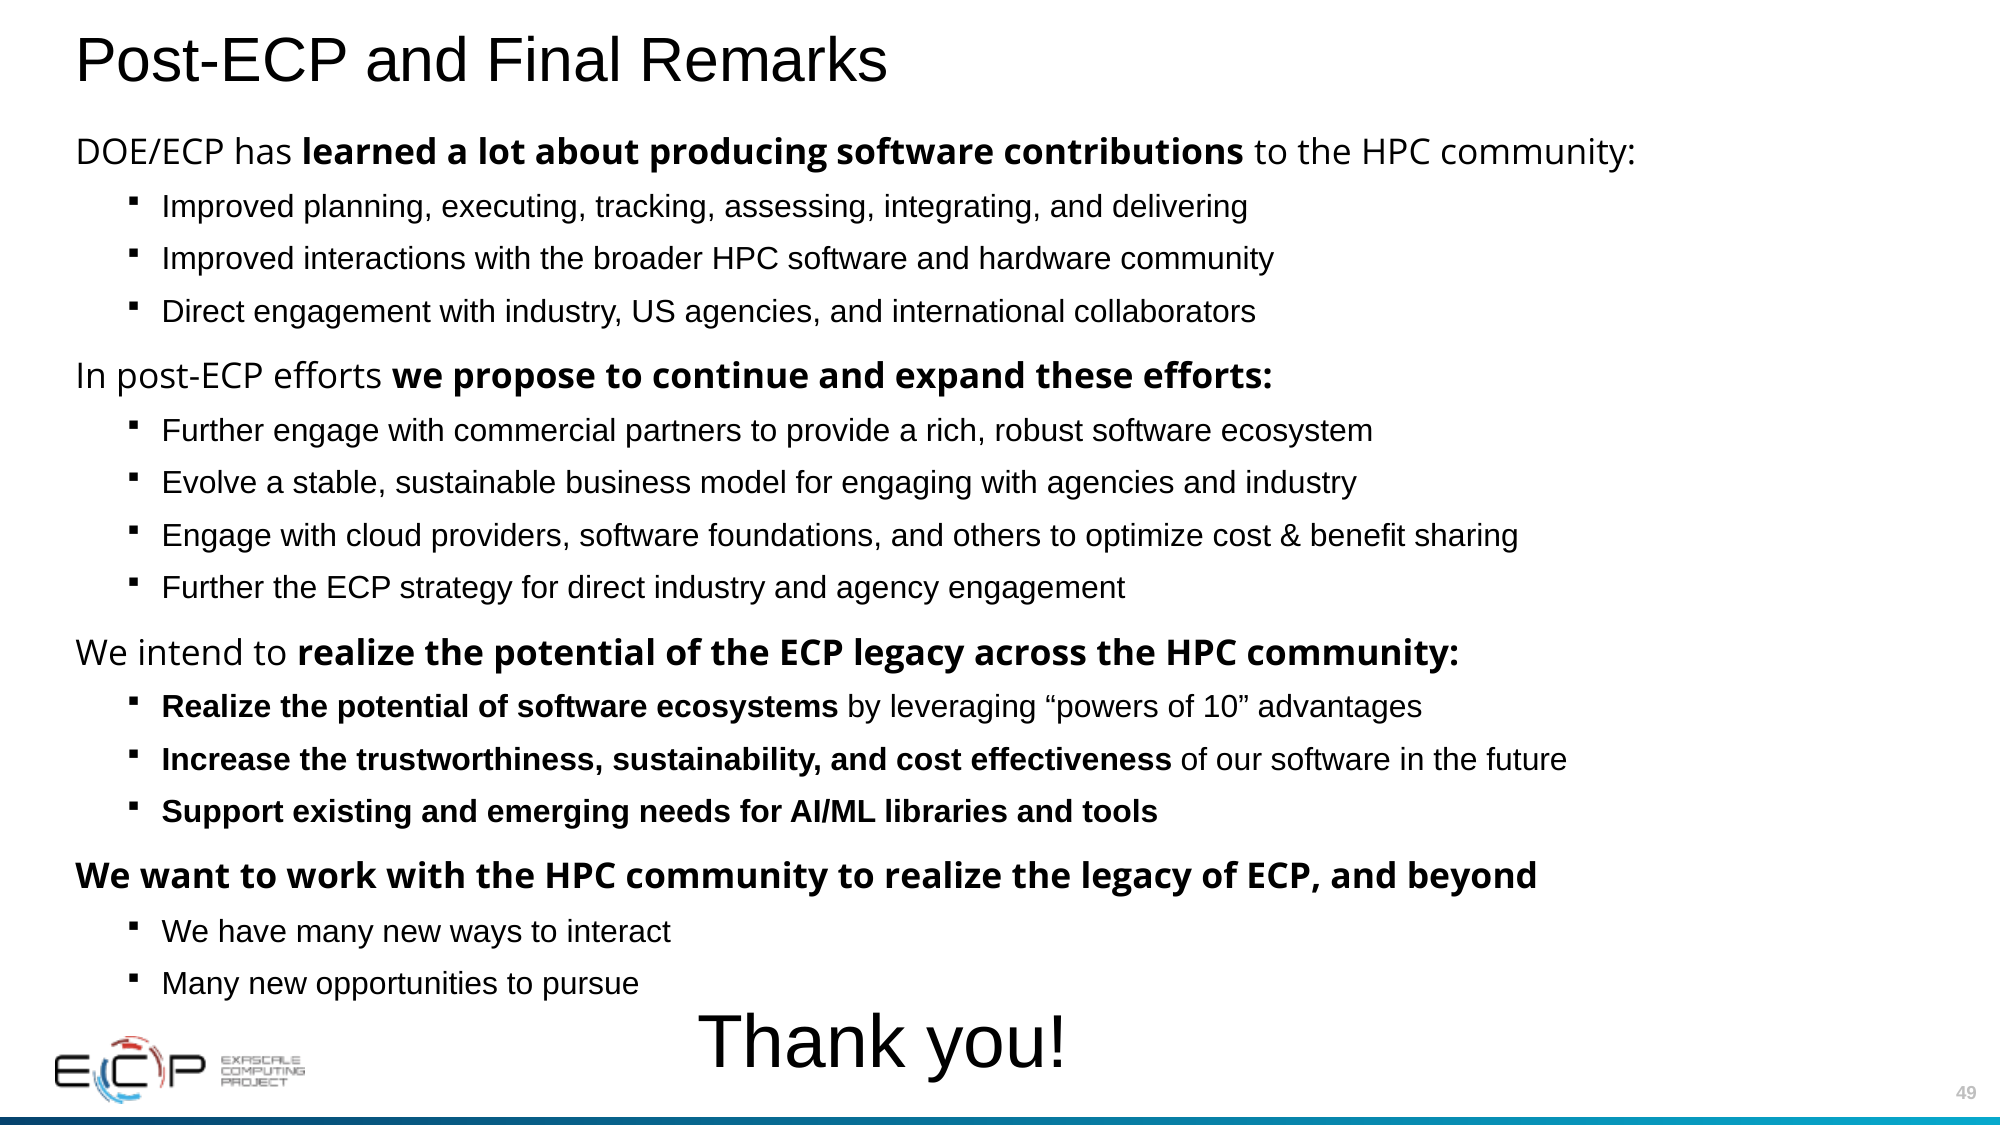

# Post-ECP and Final Remarks
DOE/ECP has learned a lot about producing software contributions to the HPC community:
Improved planning, executing, tracking, assessing, integrating, and delivering
Improved interactions with the broader HPC software and hardware community
Direct engagement with industry, US agencies, and international collaborators
In post-ECP efforts we propose to continue and expand these efforts:
Further engage with commercial partners to provide a rich, robust software ecosystem
Evolve a stable, sustainable business model for engaging with agencies and industry
Engage with cloud providers, software foundations, and others to optimize cost & benefit sharing
Further the ECP strategy for direct industry and agency engagement
We intend to realize the potential of the ECP legacy across the HPC community:
Realize the potential of software ecosystems by leveraging “powers of 10” advantages
Increase the trustworthiness, sustainability, and cost effectiveness of our software in the future
Support existing and emerging needs for AI/ML libraries and tools
We want to work with the HPC community to realize the legacy of ECP, and beyond
We have many new ways to interact
Many new opportunities to pursue
Thank you!